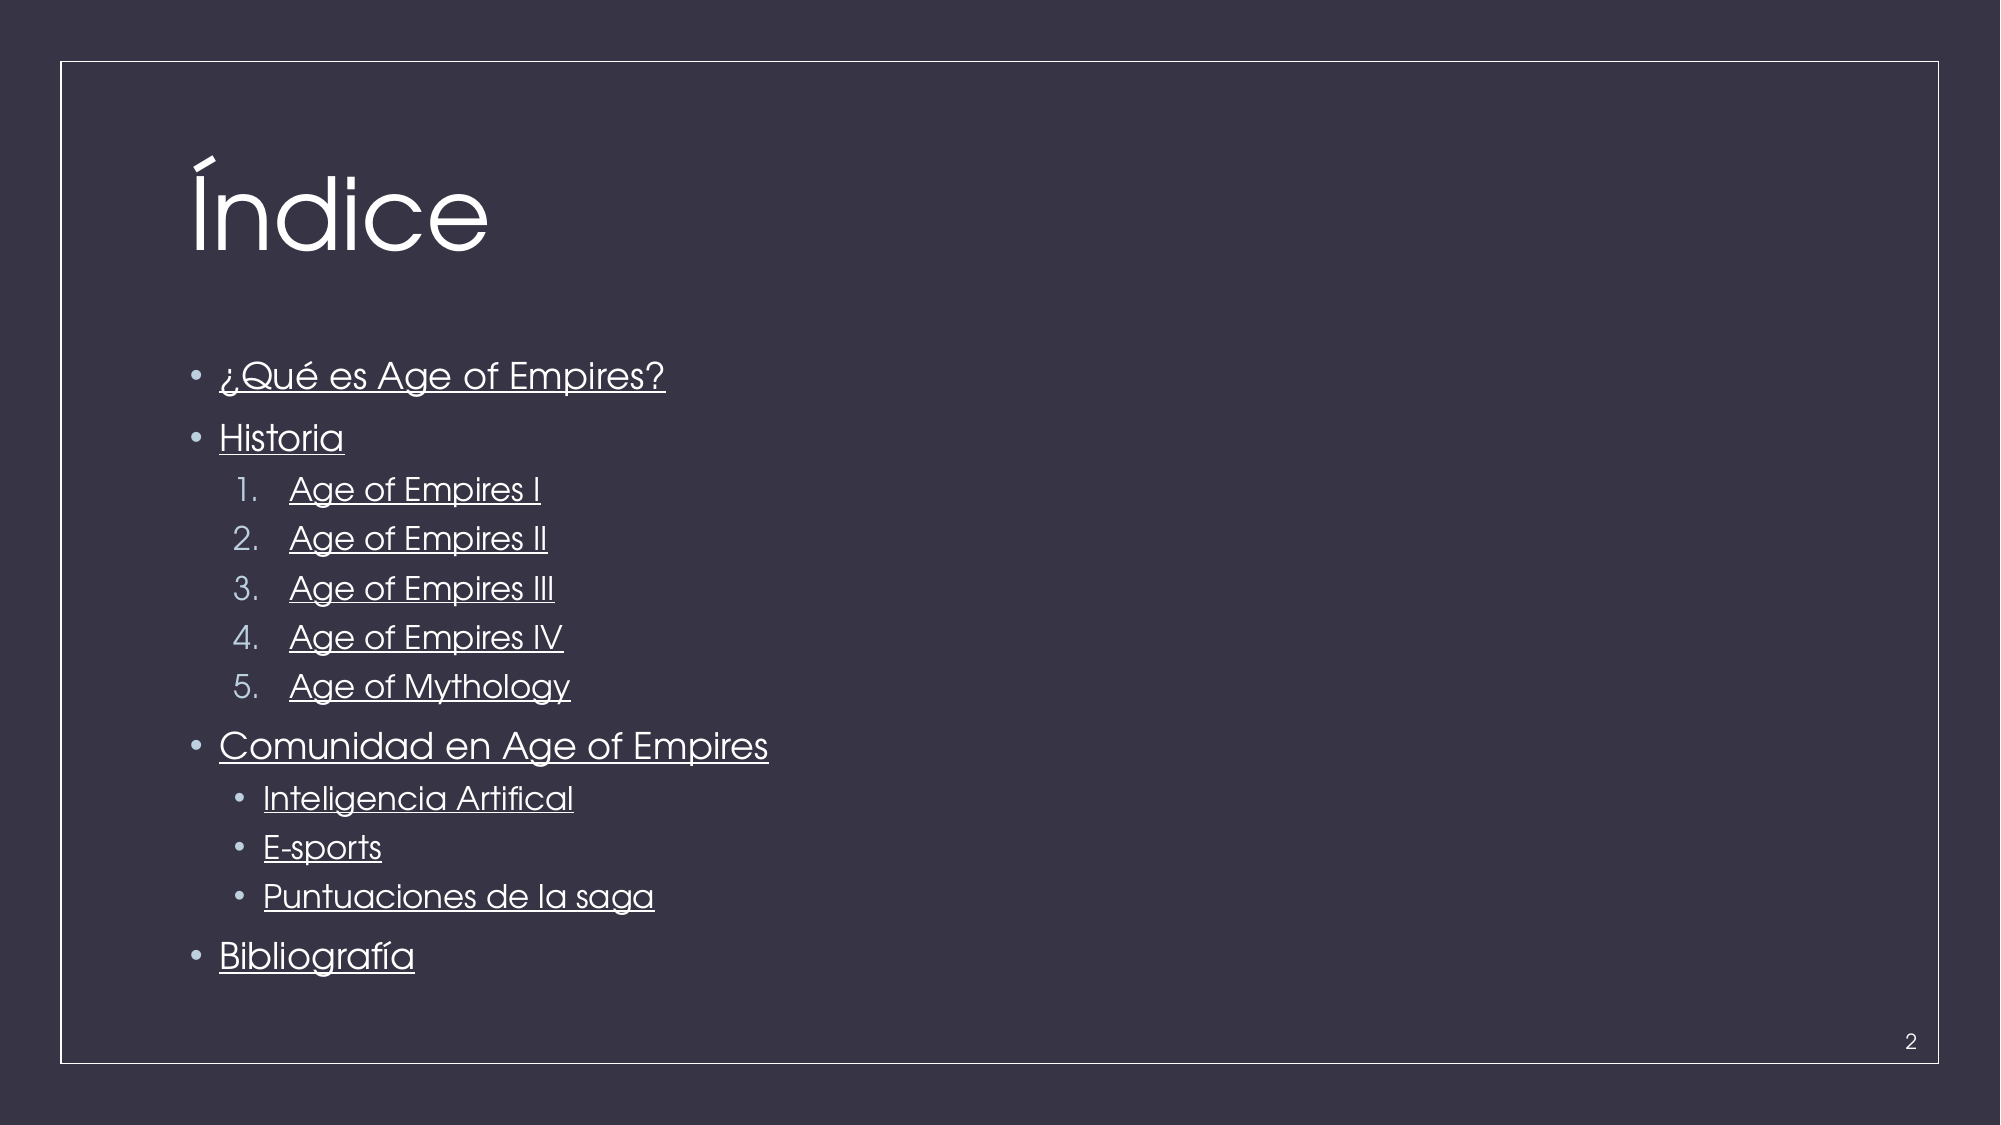

# Índice
¿Qué es Age of Empires?
Historia
Age of Empires I
Age of Empires II
Age of Empires III
Age of Empires IV
Age of Mythology
Comunidad en Age of Empires
Inteligencia Artifical
E-sports
Puntuaciones de la saga
Bibliografía
2